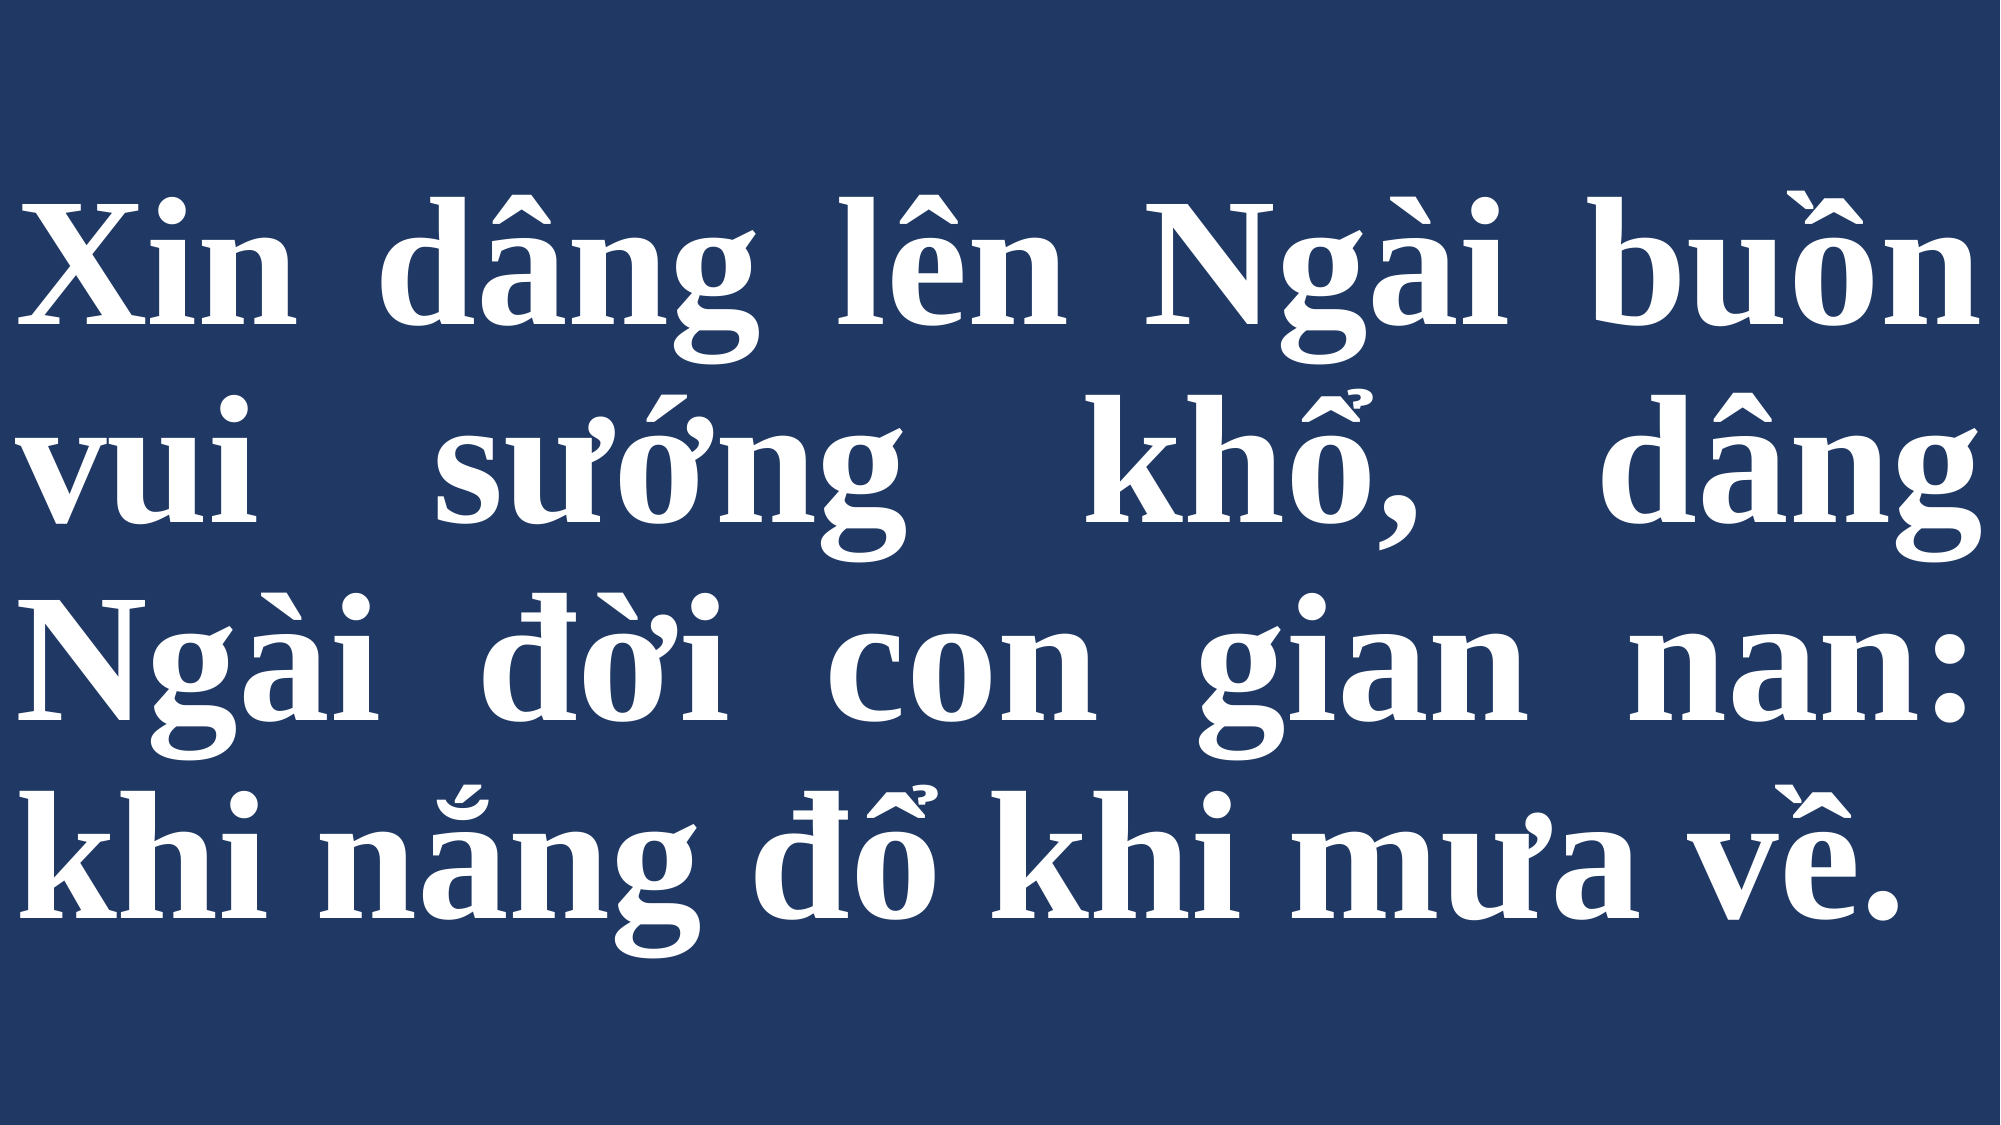

# Xin dâng lên Ngài buồn vui sướng khổ, dâng Ngài đời con gian nan: khi nắng đổ khi mưa về.